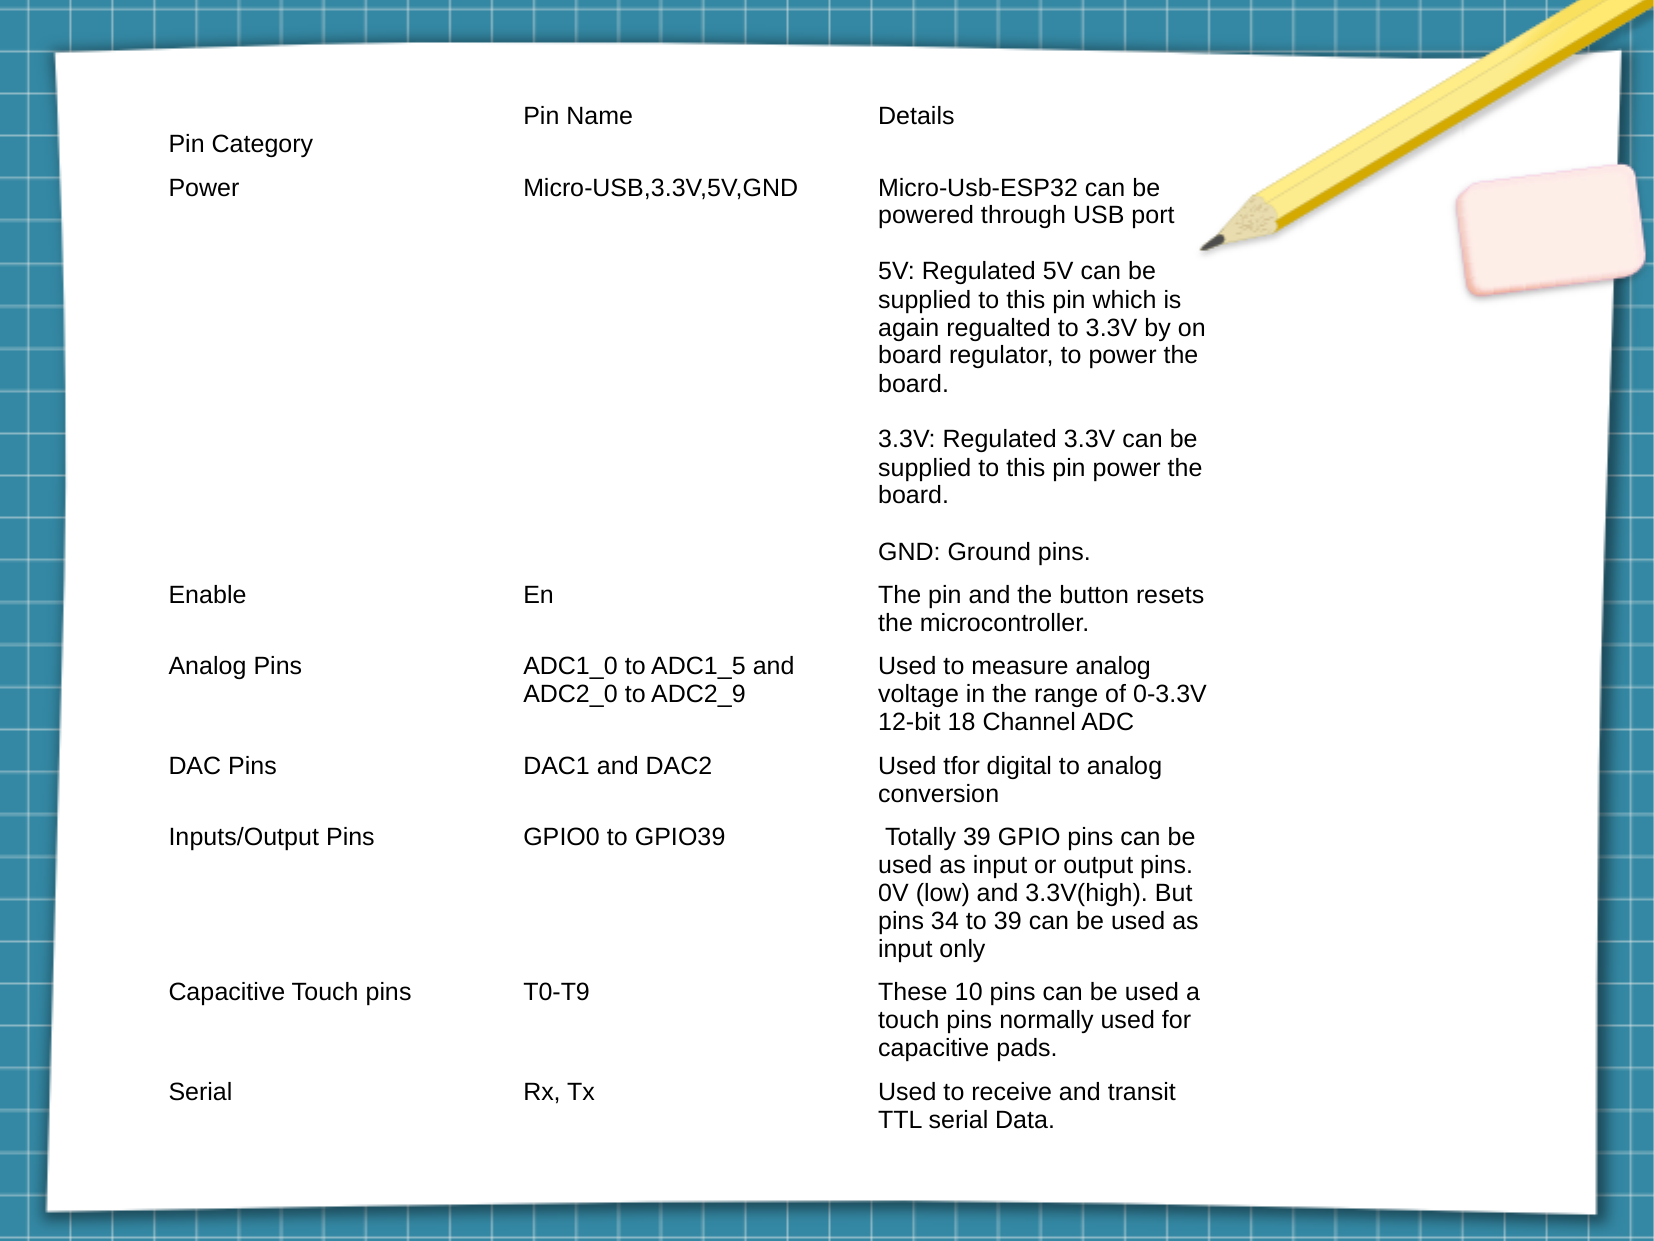

| Pin Category | Pin Name | Details |
| --- | --- | --- |
| Power | Micro-USB,3.3V,5V,GND | Micro-Usb-ESP32 can be powered through USB port 5V: Regulated 5V can be supplied to this pin which is again regualted to 3.3V by on board regulator, to power the board. 3.3V: Regulated 3.3V can be supplied to this pin power the board. GND: Ground pins. |
| Enable | En | The pin and the button resets the microcontroller. |
| Analog Pins | ADC1\_0 to ADC1\_5 and ADC2\_0 to ADC2\_9 | Used to measure analog voltage in the range of 0-3.3V 12-bit 18 Channel ADC |
| DAC Pins | DAC1 and DAC2 | Used tfor digital to analog conversion |
| Inputs/Output Pins | GPIO0 to GPIO39 | Totally 39 GPIO pins can be used as input or output pins. 0V (low) and 3.3V(high). But pins 34 to 39 can be used as input only |
| Capacitive Touch pins | T0-T9 | These 10 pins can be used a touch pins normally used for capacitive pads. |
| Serial | Rx, Tx | Used to receive and transit TTL serial Data. |